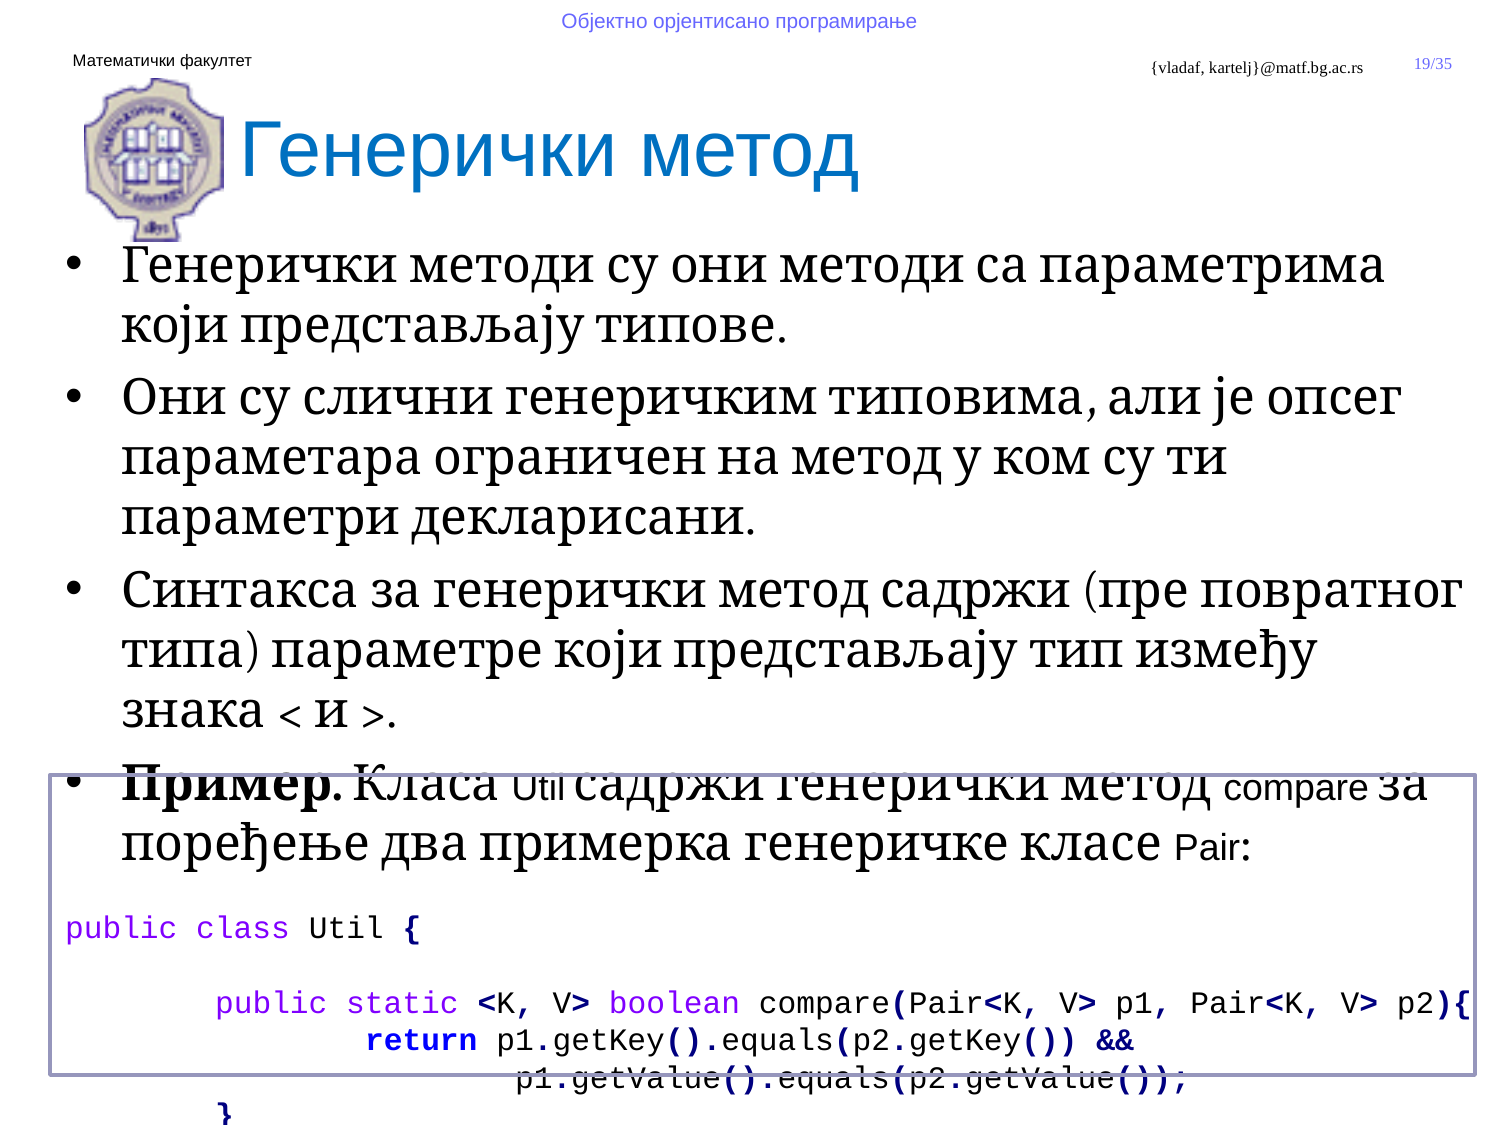

Генерички метод
Генерички методи су они методи са параметрима који представљају типове.
Они су слични генеричким типовима, али је опсег параметара ограничен на метод у ком су ти параметри декларисани.
Синтакса за генерички метод садржи (пре повратног типа) параметре који представљају тип између знака < и >.
Пример. Класа Util садржи генерички метод compare за поређење два примерка генеричке класе Pair:

public class Util {

	public static <K, V> boolean compare(Pair<K, V> p1, Pair<K, V> p2){ 		return p1.getKey().equals(p2.getKey()) && 					p1.getValue().equals(p2.getValue());
	}
}